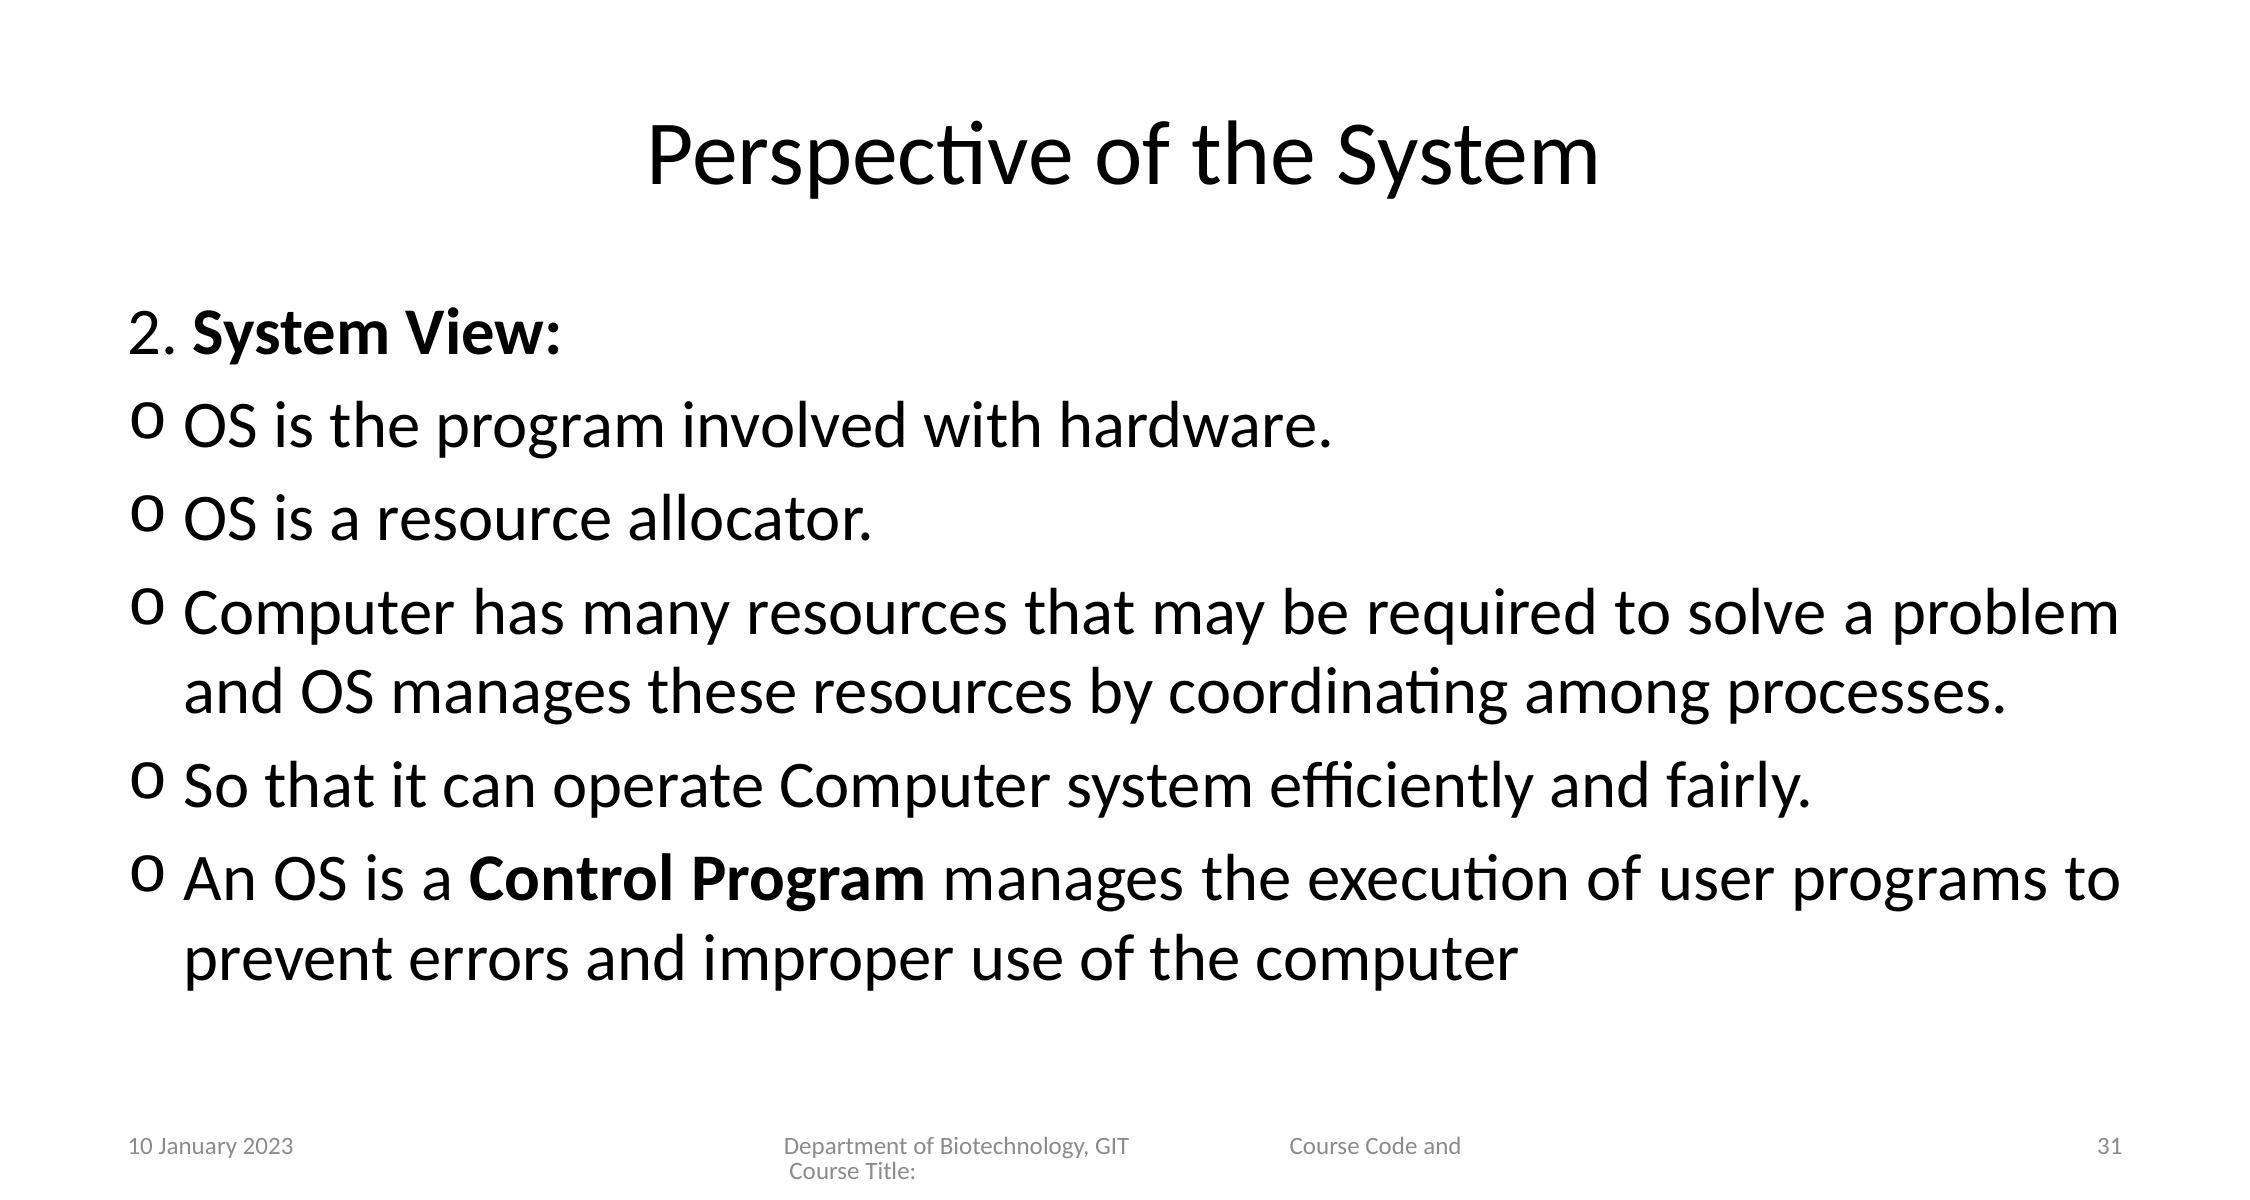

# Perspective of the System
2. System View:
OS is the program involved with hardware.
OS is a resource allocator.
Computer has many resources that may be required to solve a problem and OS manages these resources by coordinating among processes.
So that it can operate Computer system efficiently and fairly.
An OS is a Control Program manages the execution of user programs to prevent errors and improper use of the computer

10 January 2023
Department of Biotechnology, GIT                            Course Code and Course Title:
31